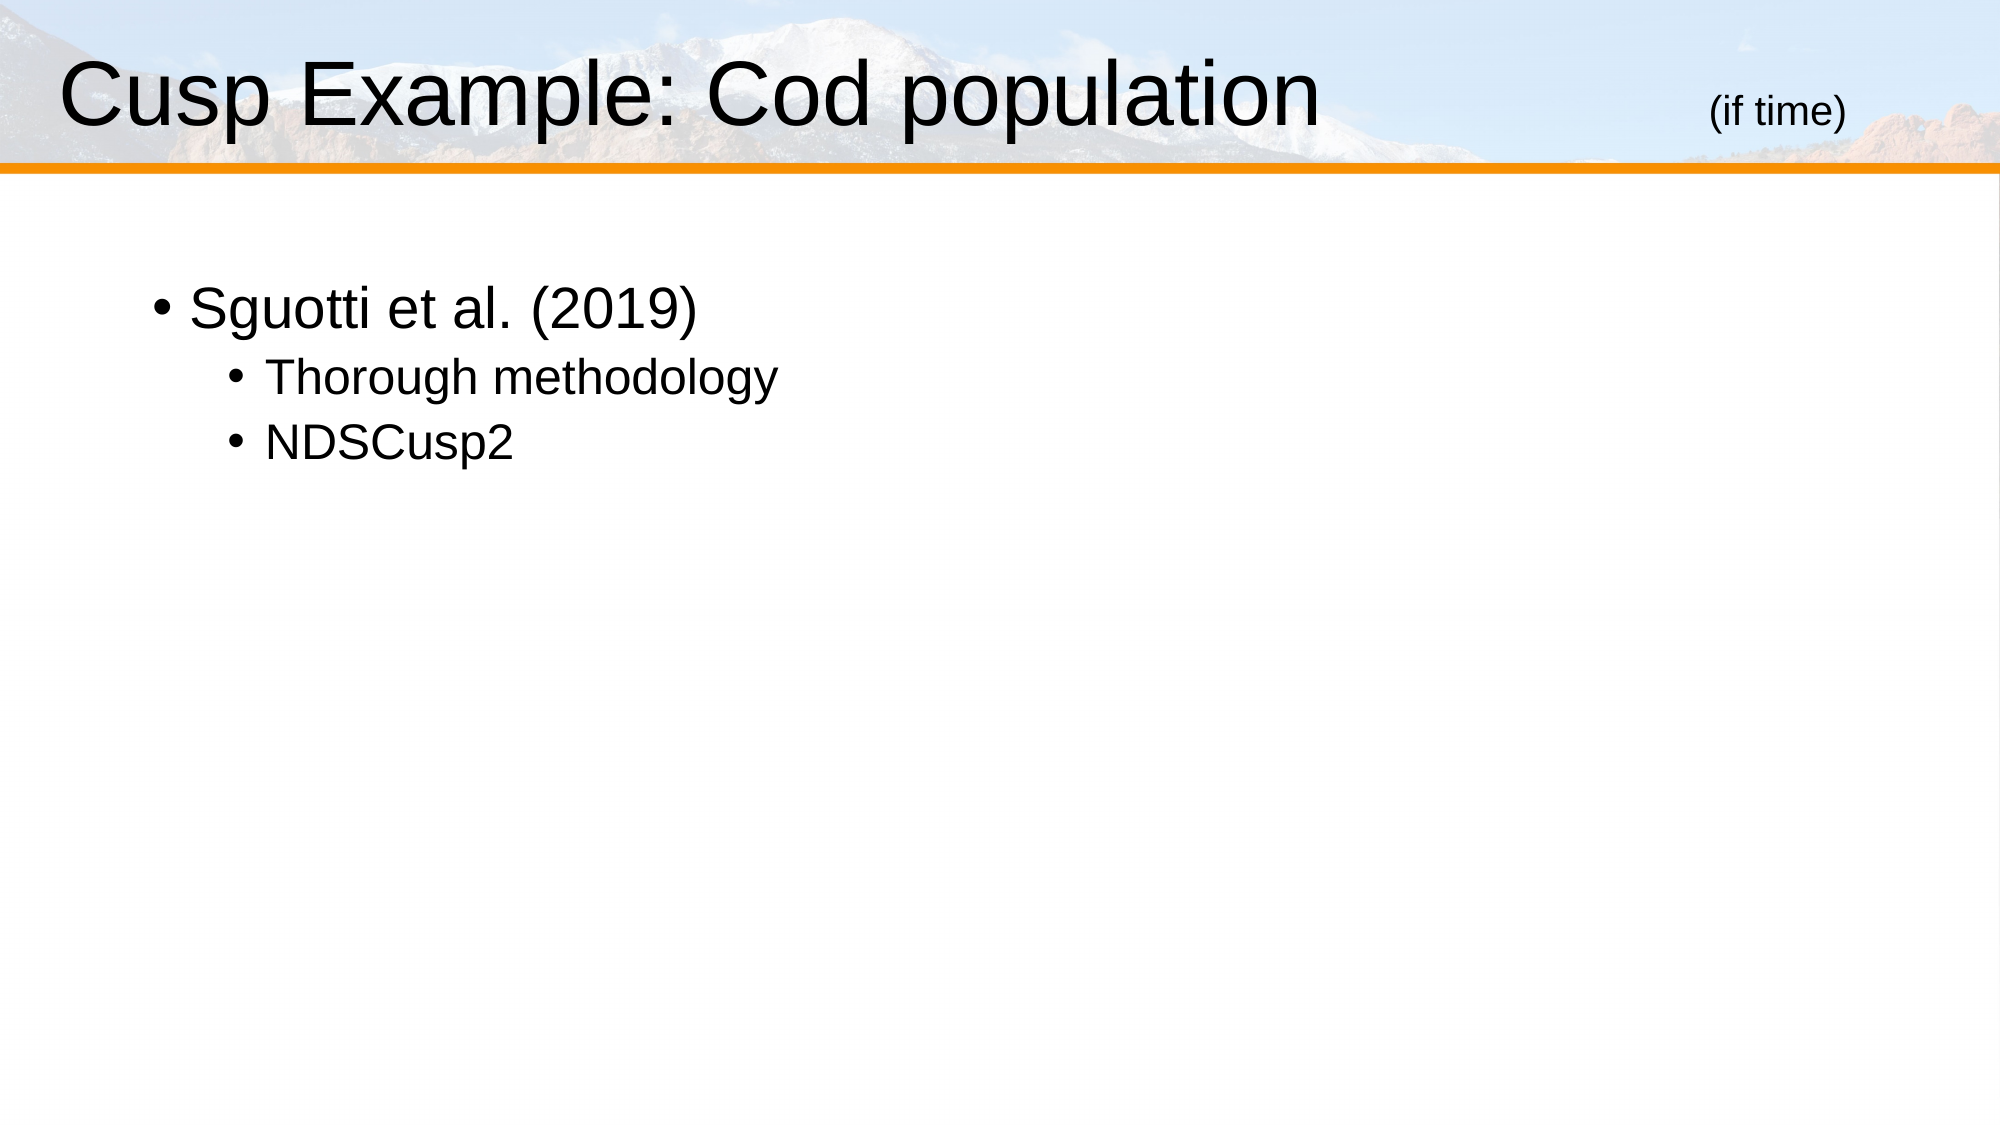

# Cusp Example: Cod population			(if time)
Sguotti et al. (2019)
Thorough methodology
NDSCusp2